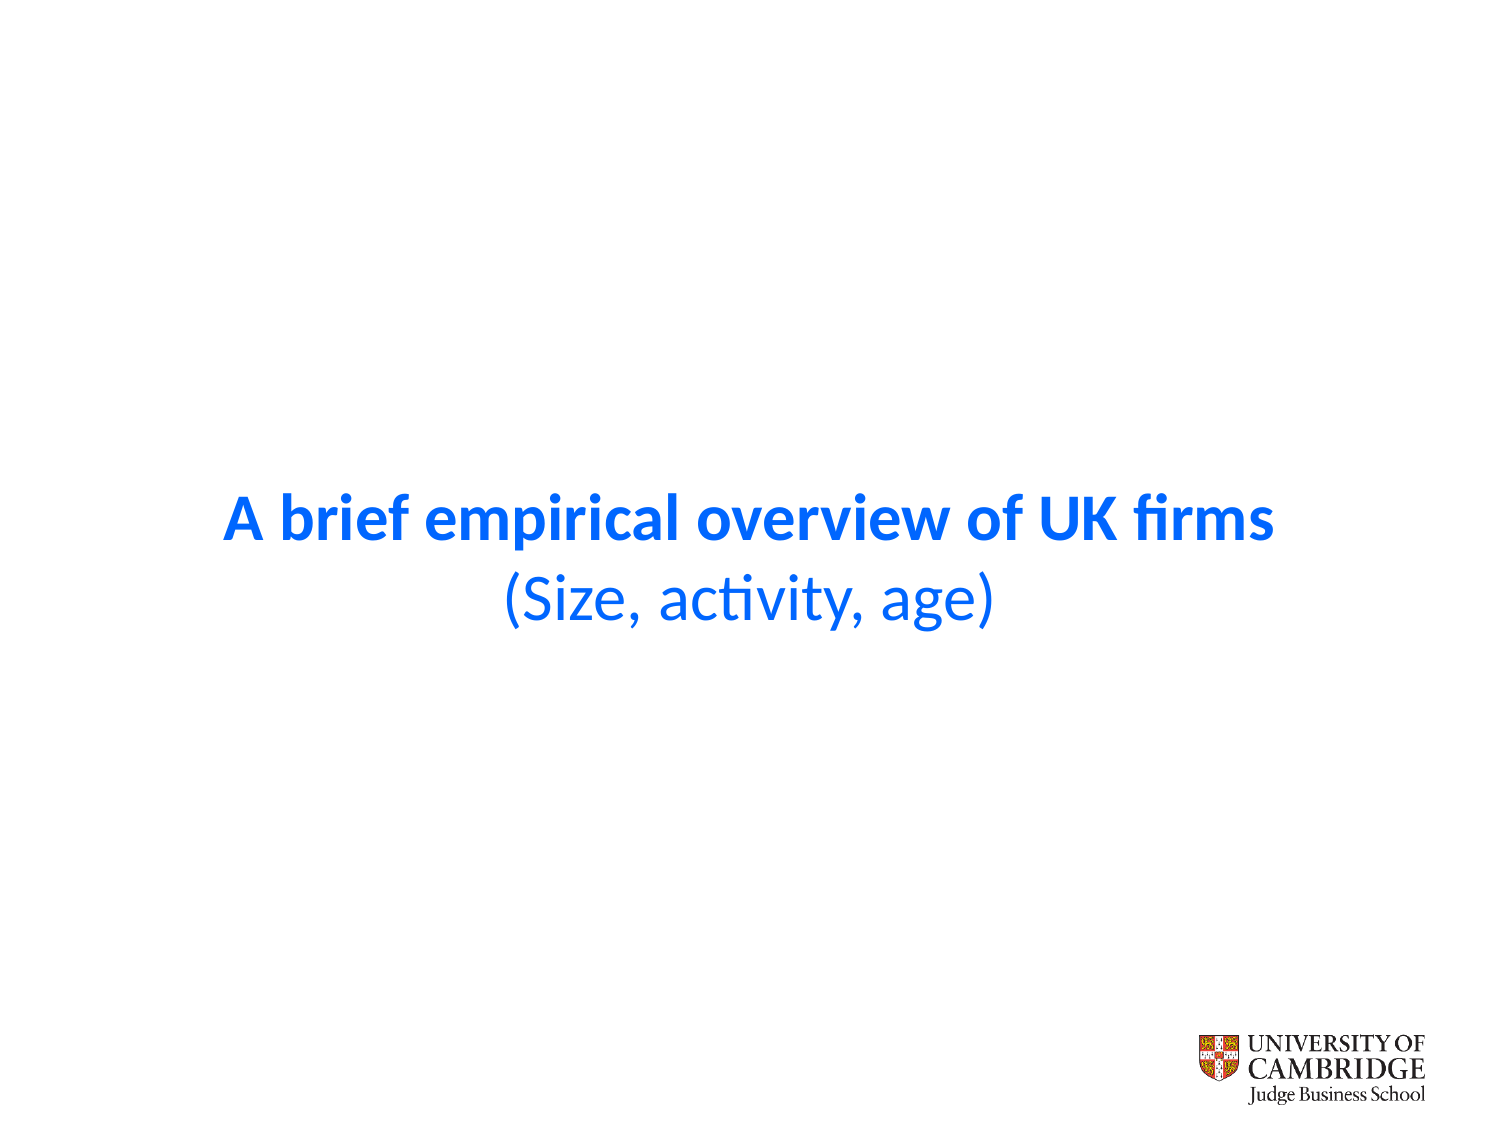

# A brief empirical overview of UK firms (Size, activity, age)